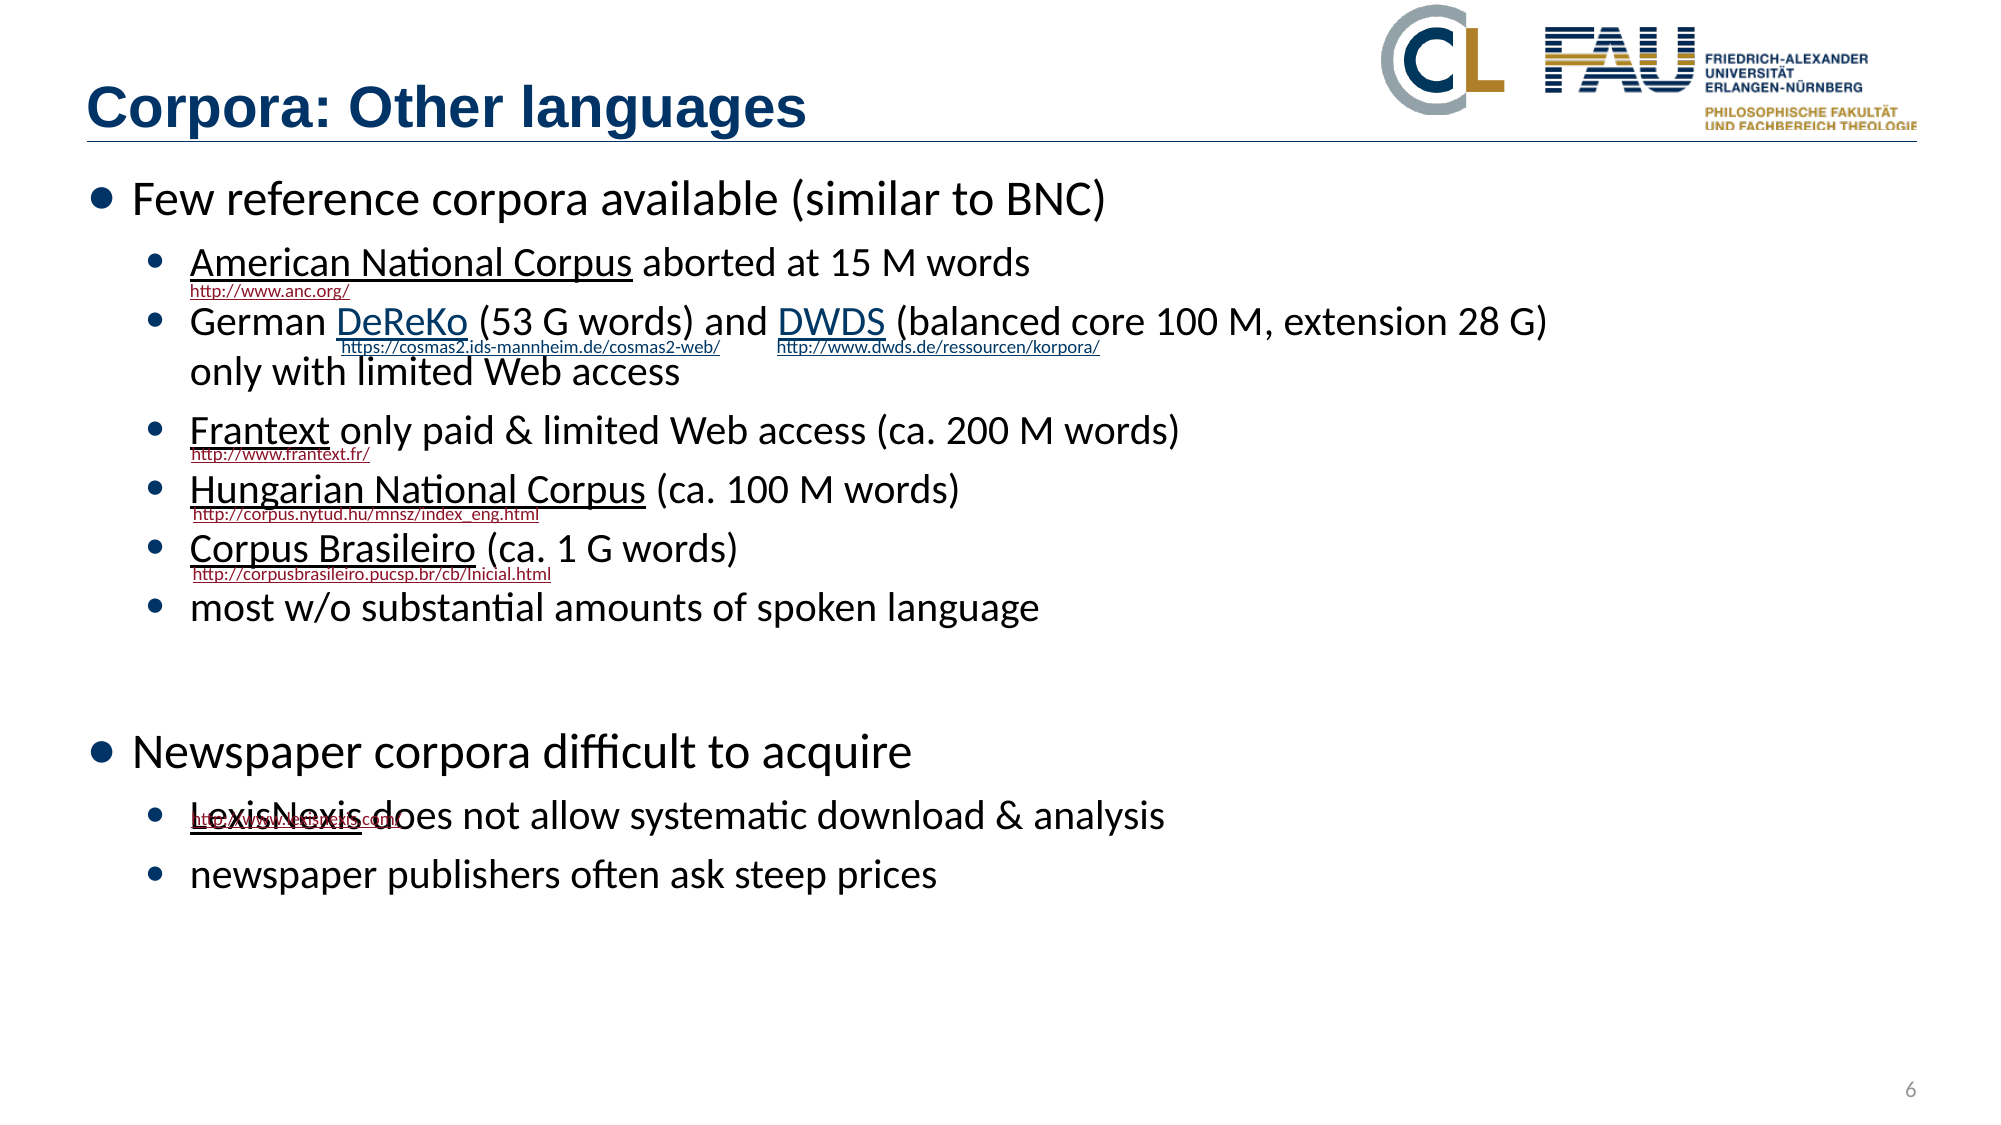

# Corpora: Other languages
Few reference corpora available (similar to BNC)
American National Corpus aborted at 15 M words
German DeReKo (53 G words) and DWDS (balanced core 100 M, extension 28 G)
only with limited Web access
Frantext only paid & limited Web access (ca. 200 M words)
Hungarian National Corpus (ca. 100 M words)
Corpus Brasileiro (ca. 1 G words)
most w/o substantial amounts of spoken language

Newspaper corpora difficult to acquire
LexisNexis does not allow systematic download & analysis
newspaper publishers often ask steep prices

http://www.anc.org/
http://www.dwds.de/ressourcen/korpora/
https://cosmas2.ids-mannheim.de/cosmas2-web/
http://www.frantext.fr/
http://corpus.nytud.hu/mnsz/index_eng.html
http://corpusbrasileiro.pucsp.br/cb/Inicial.html
http://www.lexisnexis.com/
6